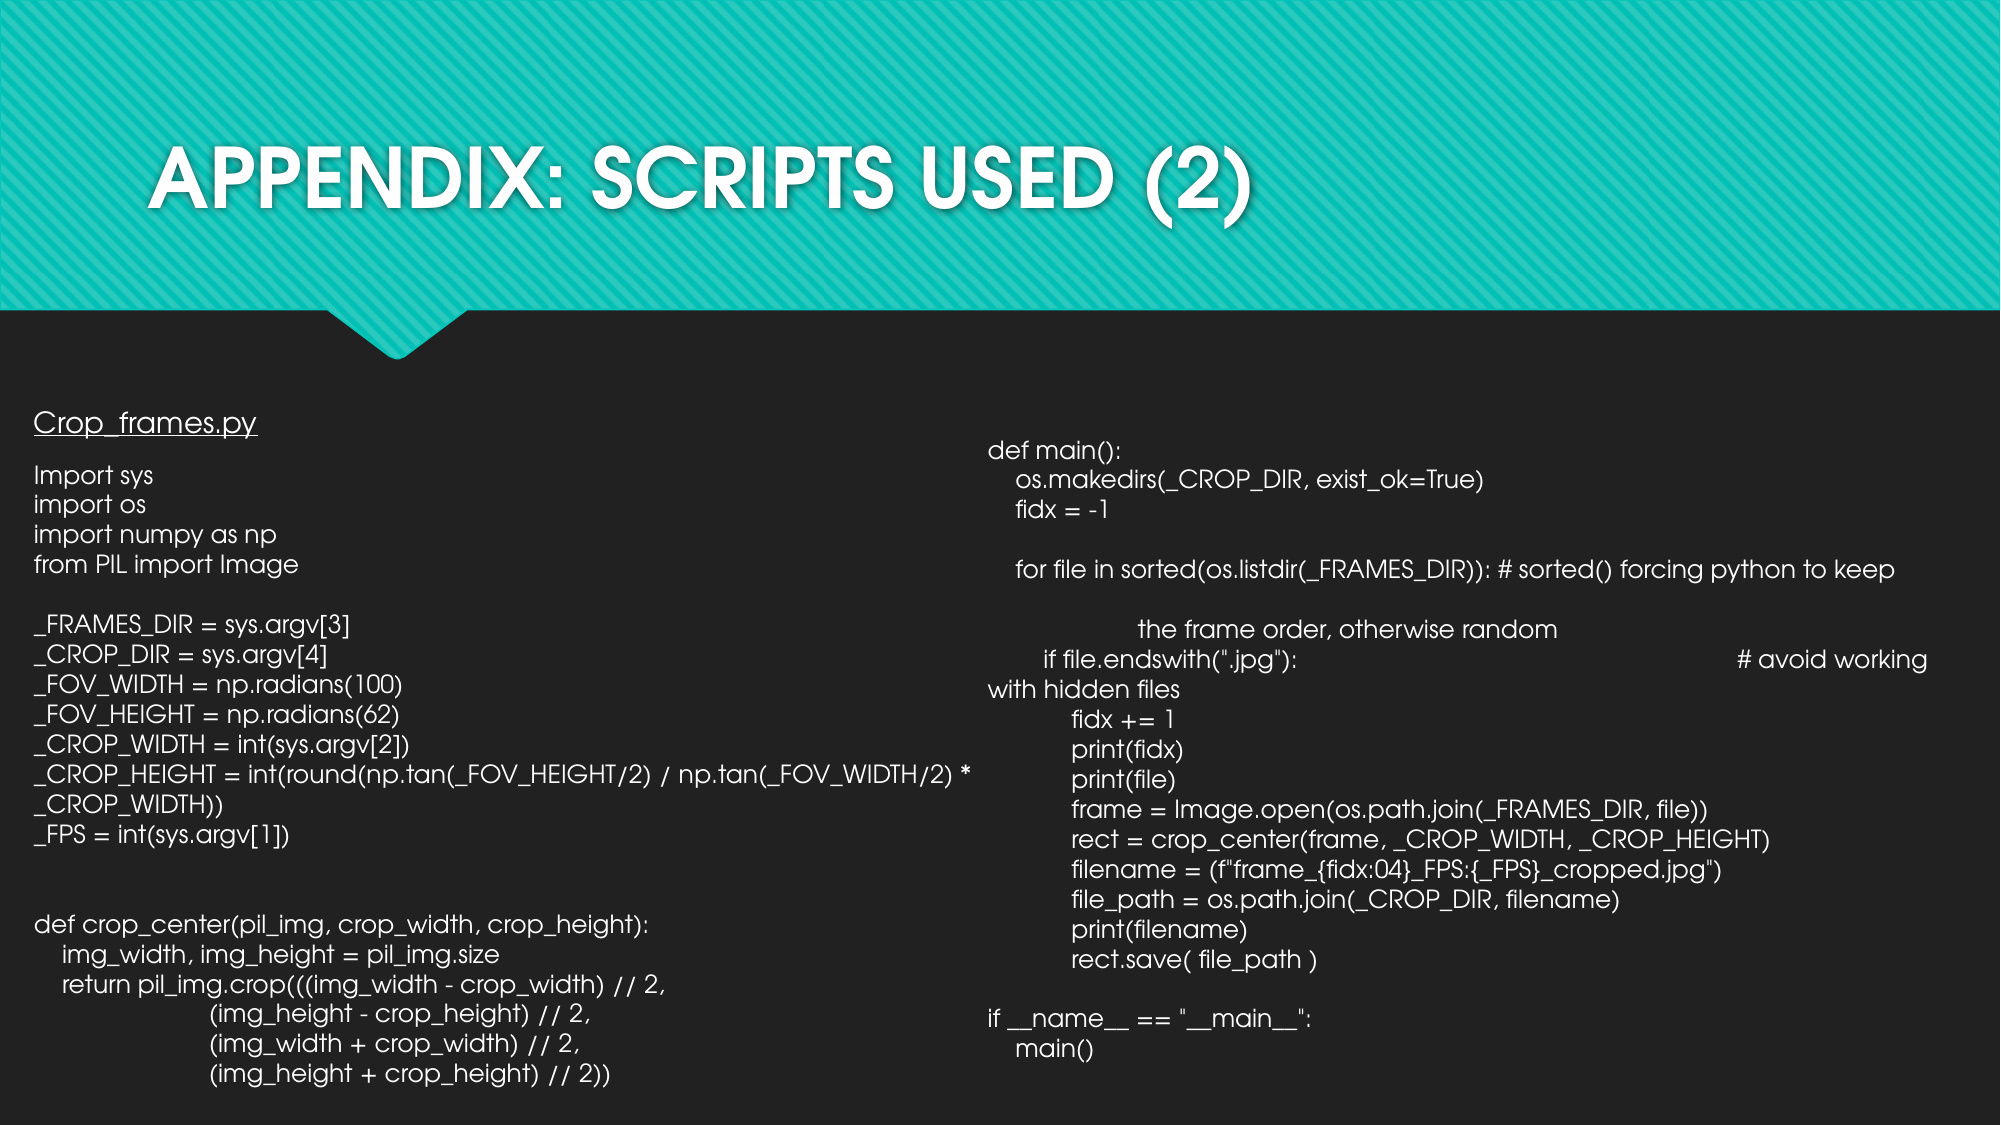

# APPENDIX: SCRIPTS USED (2)
Crop_frames.py

Import sys
import os
import numpy as np
from PIL import Image

_FRAMES_DIR = sys.argv[3]
_CROP_DIR = sys.argv[4]
_FOV_WIDTH = np.radians(100)
_FOV_HEIGHT = np.radians(62)
_CROP_WIDTH = int(sys.argv[2])
_CROP_HEIGHT = int(round(np.tan(_FOV_HEIGHT/2) / np.tan(_FOV_WIDTH/2) * _CROP_WIDTH))
_FPS = int(sys.argv[1])

def crop_center(pil_img, crop_width, crop_height):
    img_width, img_height = pil_img.size
    return pil_img.crop(((img_width - crop_width) // 2,
                         (img_height - crop_height) // 2,
                         (img_width + crop_width) // 2,
                         (img_height + crop_height) // 2))

def main():
    os.makedirs(_CROP_DIR, exist_ok=True)
    fidx = -1

    for file in sorted(os.listdir(_FRAMES_DIR)): # sorted() forcing python to keep 							the frame order, otherwise random
        if file.endswith(".jpg"): 			# avoid working with hidden files
            fidx += 1
            print(fidx)
            print(file)
            frame = Image.open(os.path.join(_FRAMES_DIR, file))
            rect = crop_center(frame, _CROP_WIDTH, _CROP_HEIGHT)
            filename = (f"frame_{fidx:04}_FPS:{_FPS}_cropped.jpg")
            file_path = os.path.join(_CROP_DIR, filename)
            print(filename)
            rect.save( file_path )

if __name__ == "__main__":
    main()